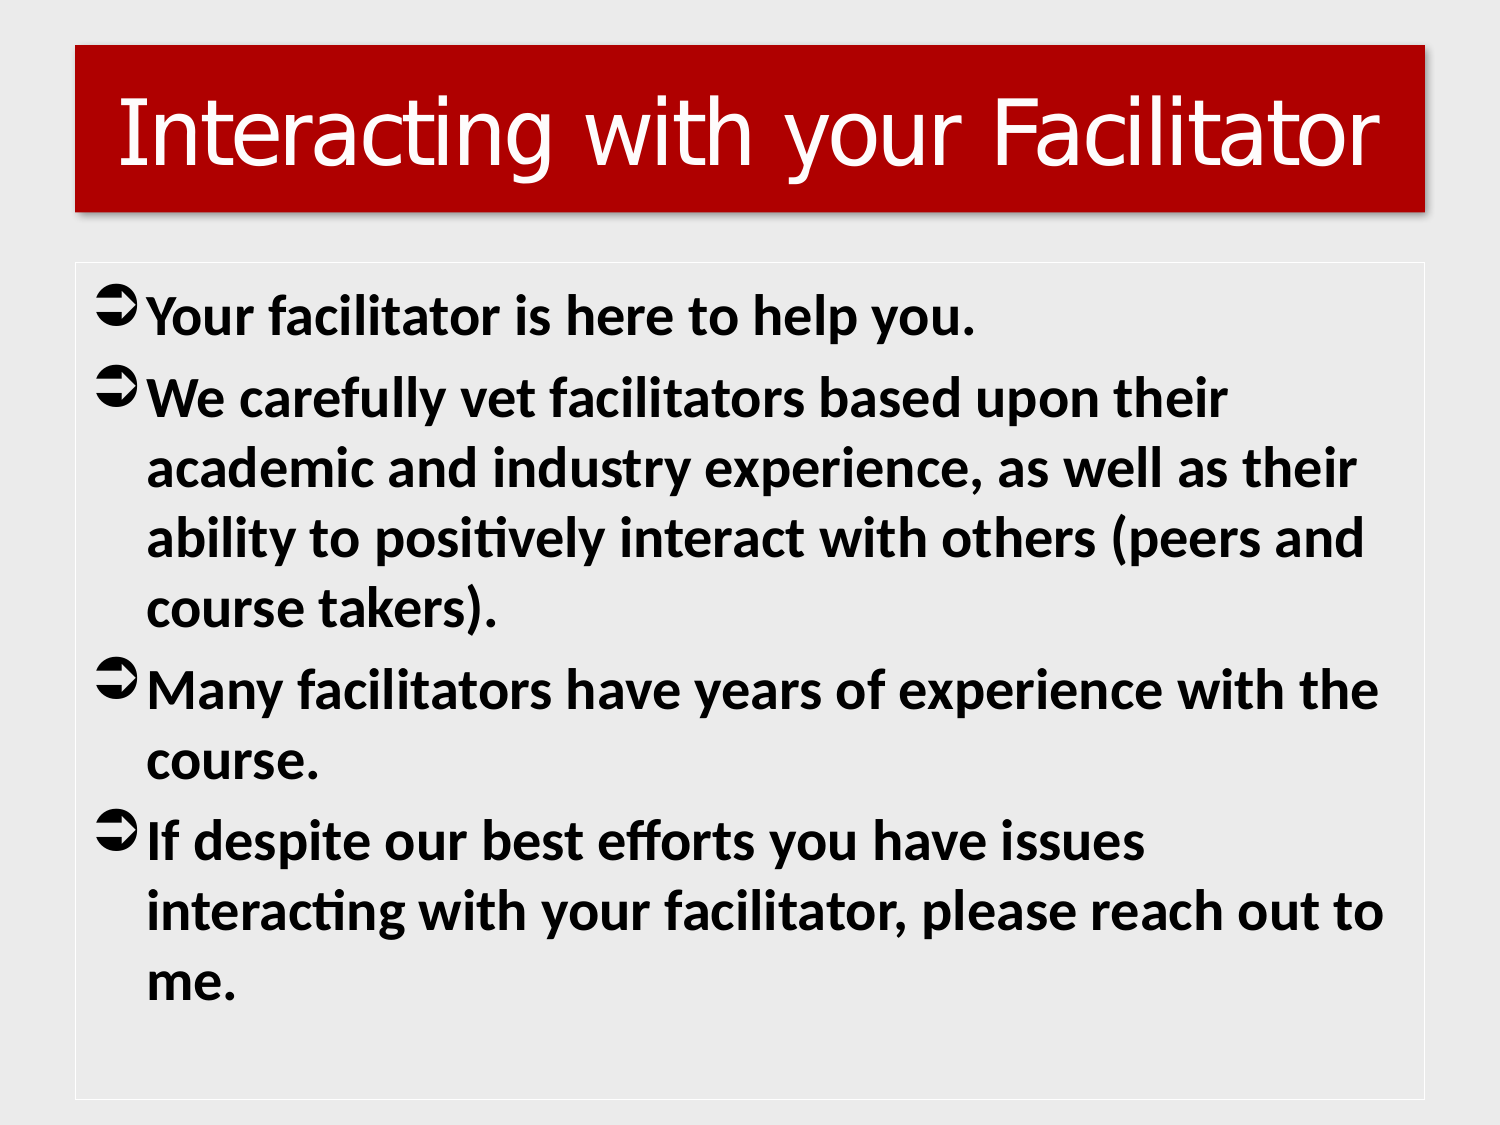

# Interacting with your Facilitator
Your facilitator is here to help you.
We carefully vet facilitators based upon their academic and industry experience, as well as their ability to positively interact with others (peers and course takers).
Many facilitators have years of experience with the course.
If despite our best efforts you have issues interacting with your facilitator, please reach out to me.